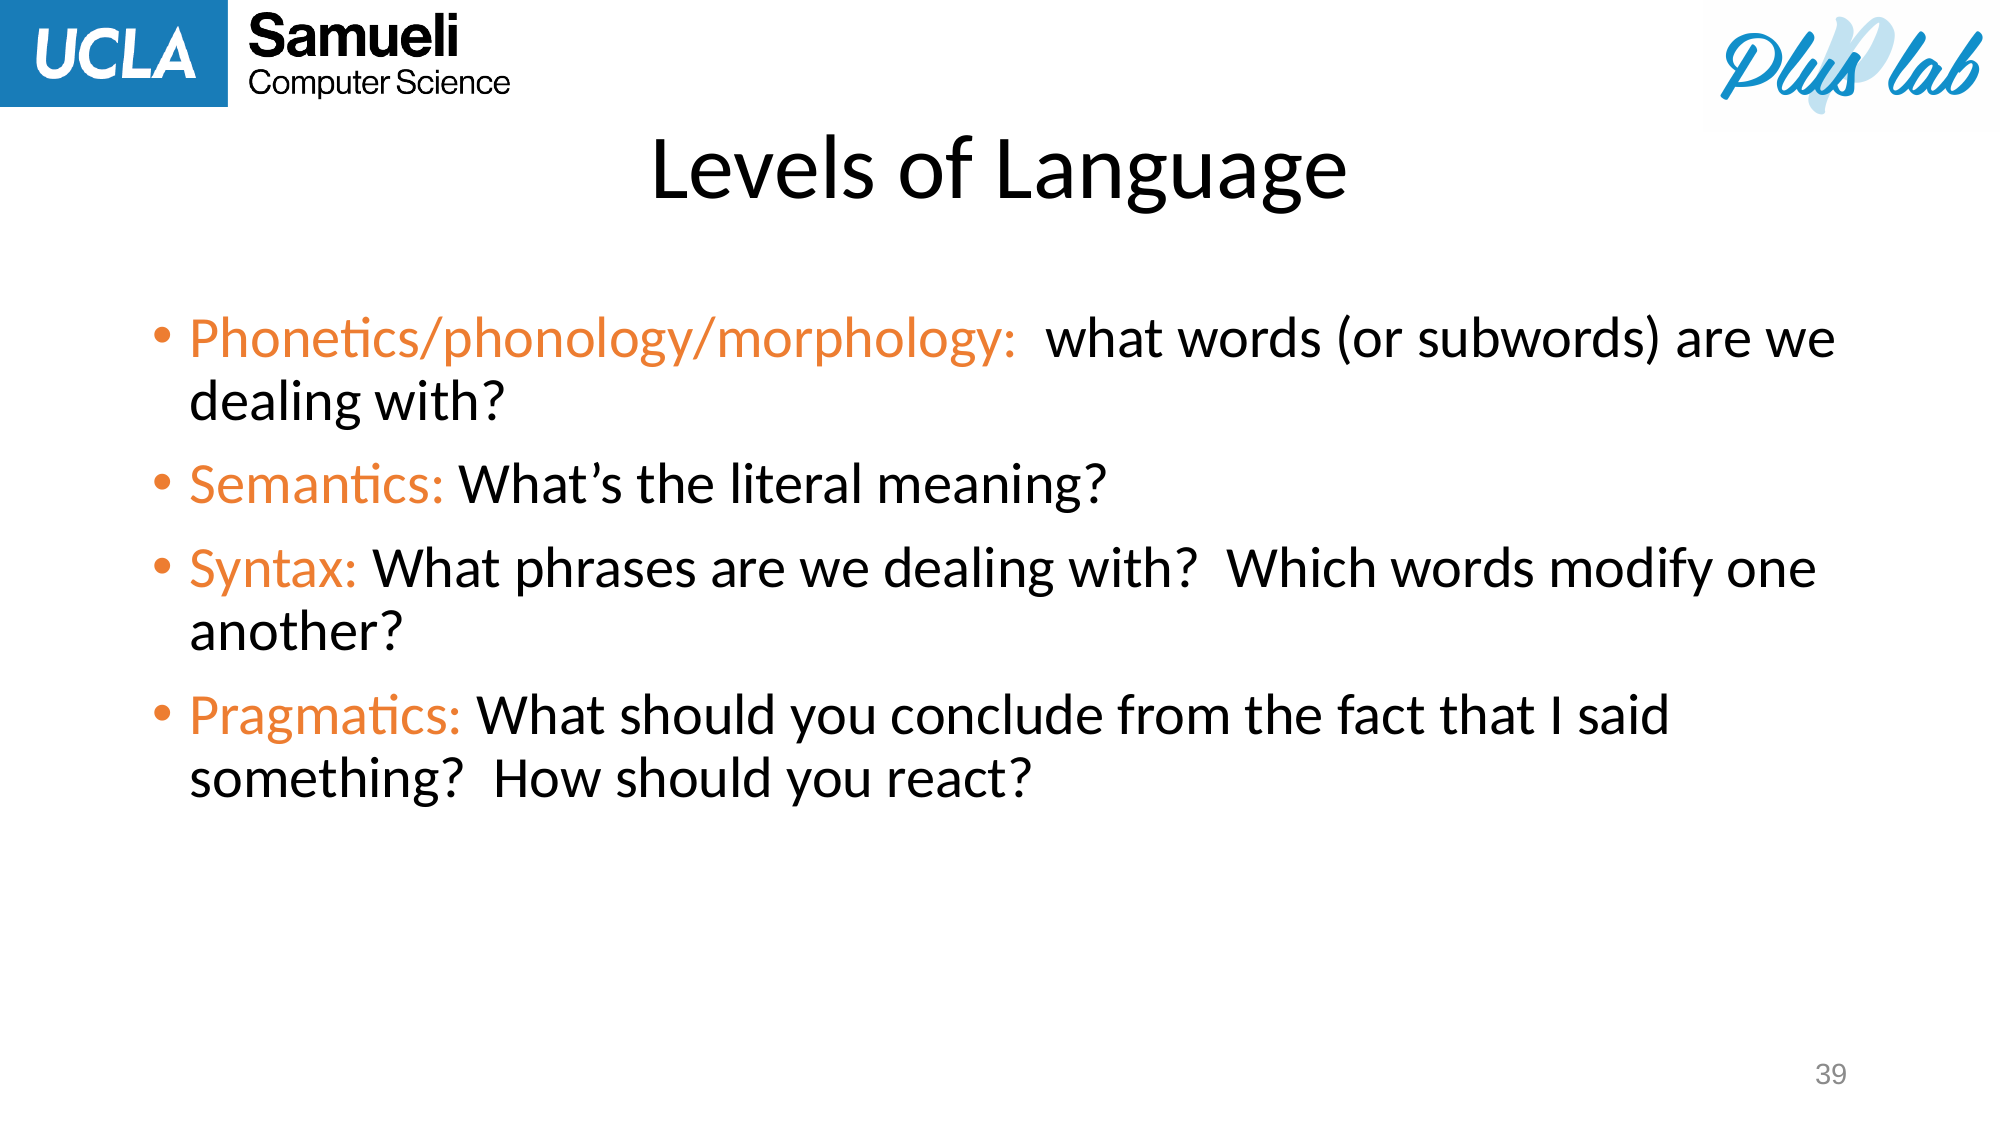

# Levels of Language
Phonetics/phonology/morphology:  what words (or subwords) are we dealing with?
Semantics: What’s the literal meaning?
Syntax: What phrases are we dealing with?  Which words modify one another?
Pragmatics: What should you conclude from the fact that I said something?  How should you react?

39